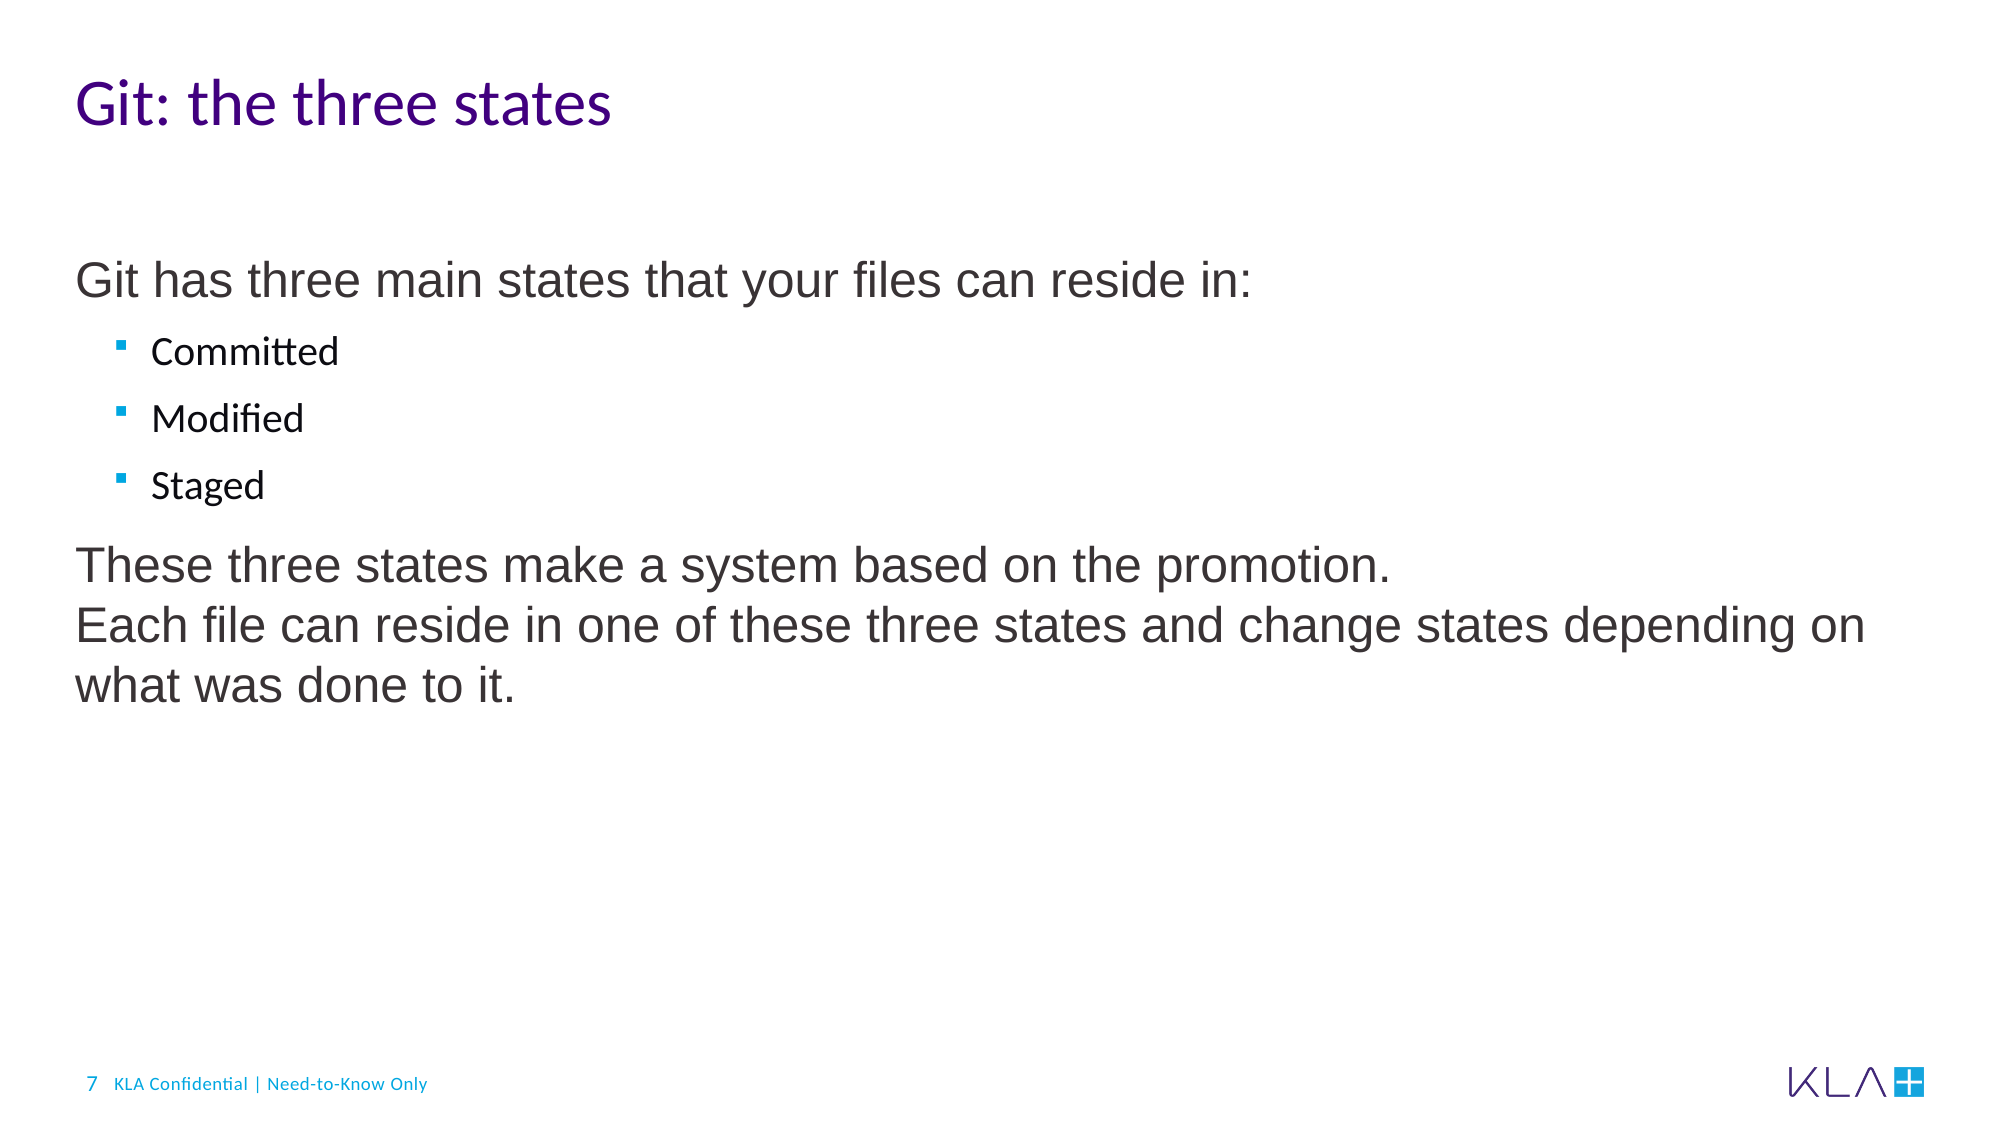

# Git: the three states
Git has three main states that your files can reside in:
Committed
Modified
Staged
These three states make a system based on the promotion.
Each file can reside in one of these three states and change states depending on what was done to it.